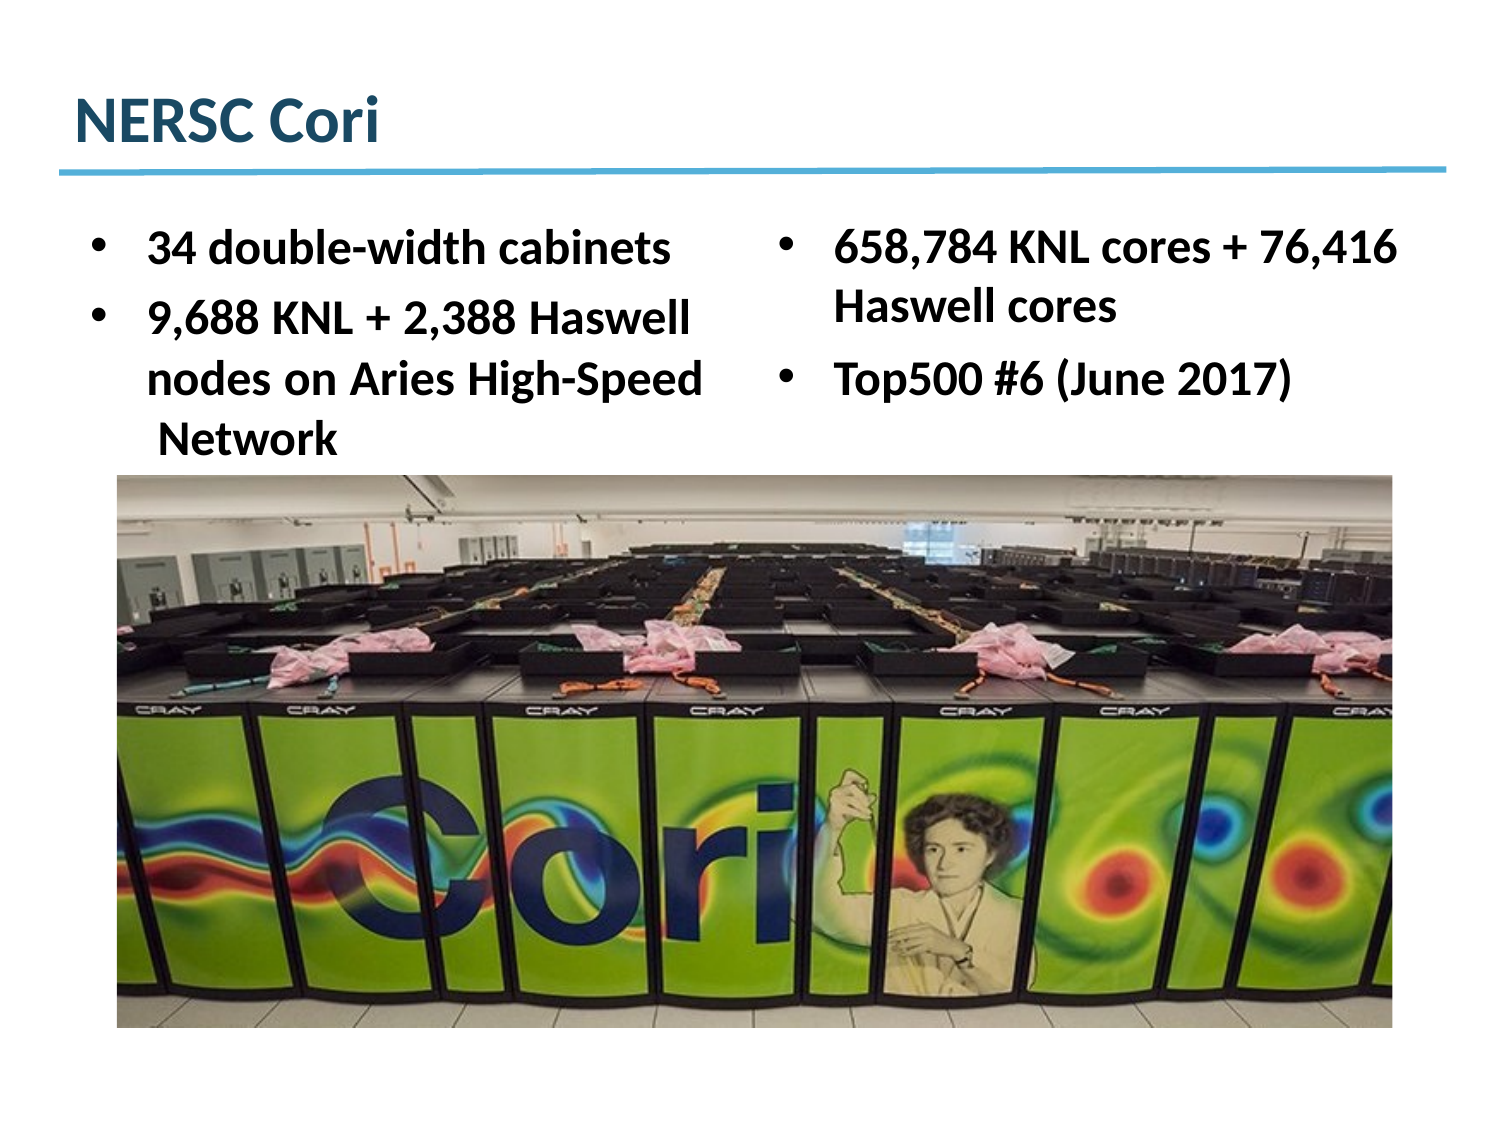

# NERSC Cori
34 double-width cabinets
9,688 KNL + 2,388 Haswell  nodes on Aries High-Speed  Network
658,784 KNL cores + 76,416
Haswell cores
Top500 #6 (June 2017)